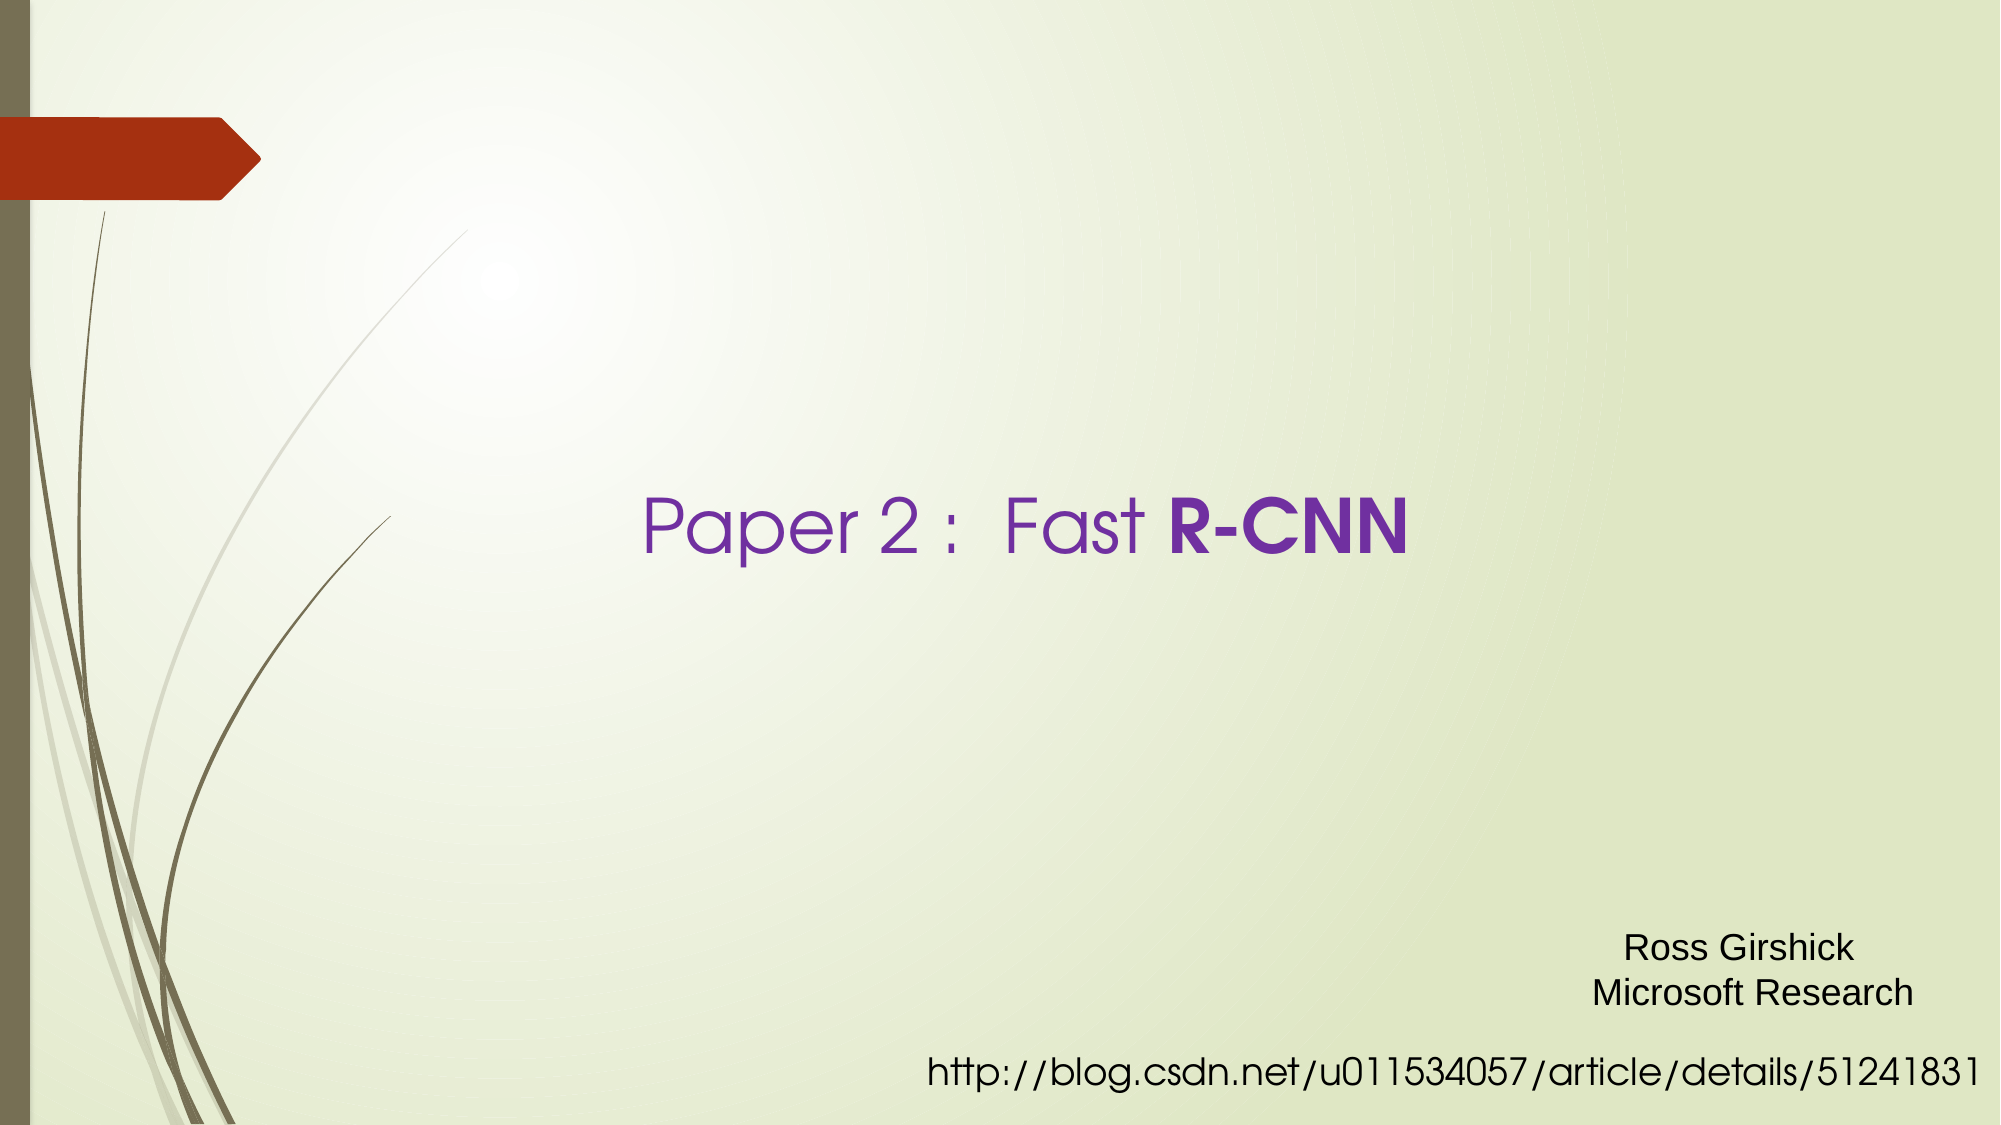

Paper 2 :  Fast R-CNN
   Ross Girshick
Microsoft Research
http://blog.csdn.net/u011534057/article/details/51241831